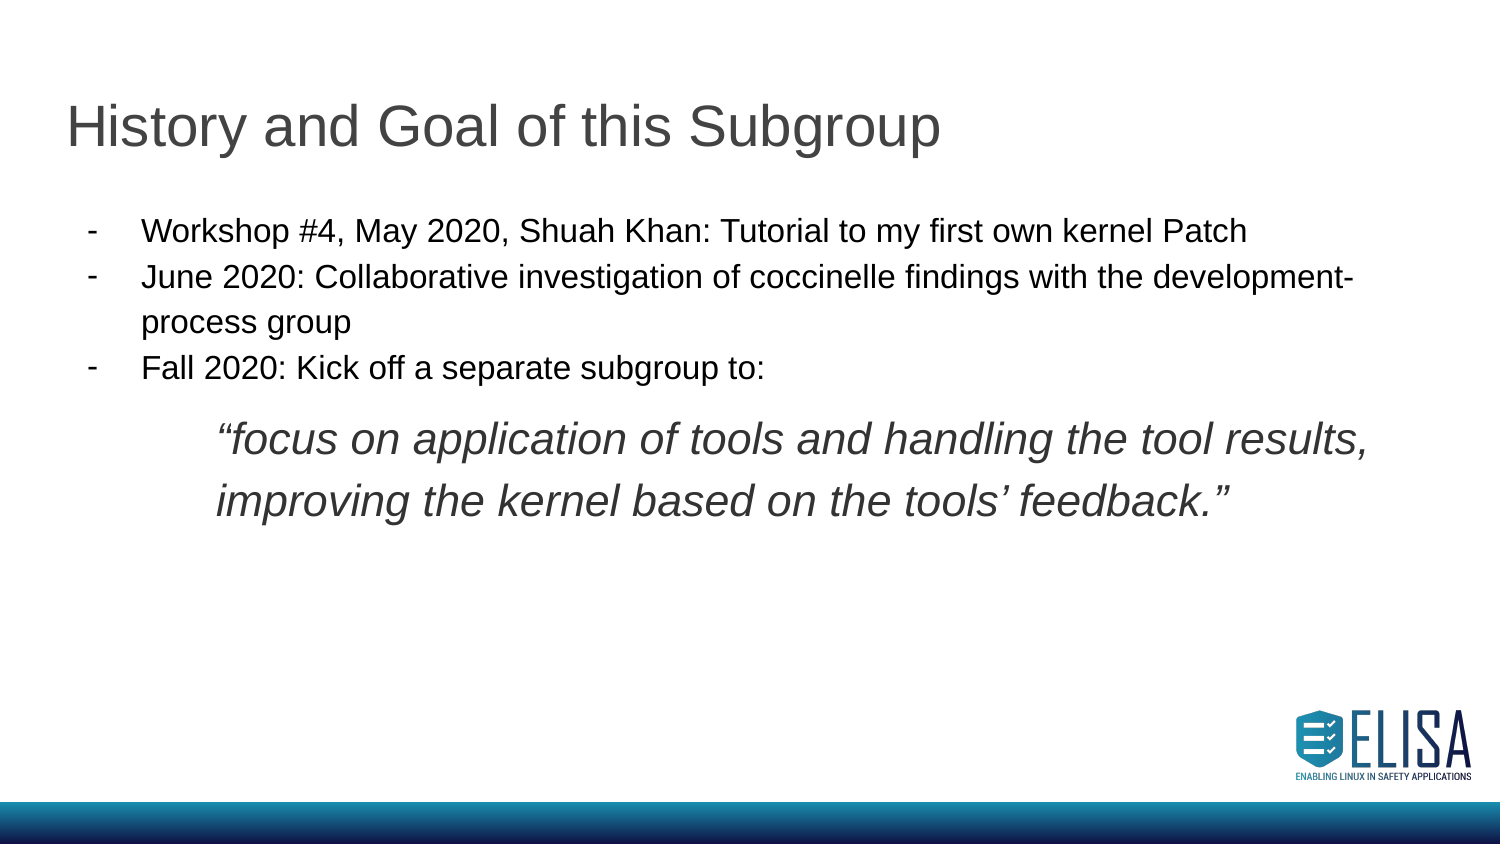

# History and Goal of this Subgroup
Workshop #4, May 2020, Shuah Khan: Tutorial to my first own kernel Patch
June 2020: Collaborative investigation of coccinelle findings with the development-process group
Fall 2020: Kick off a separate subgroup to:
“focus on application of tools and handling the tool results, improving the kernel based on the tools’ feedback.”